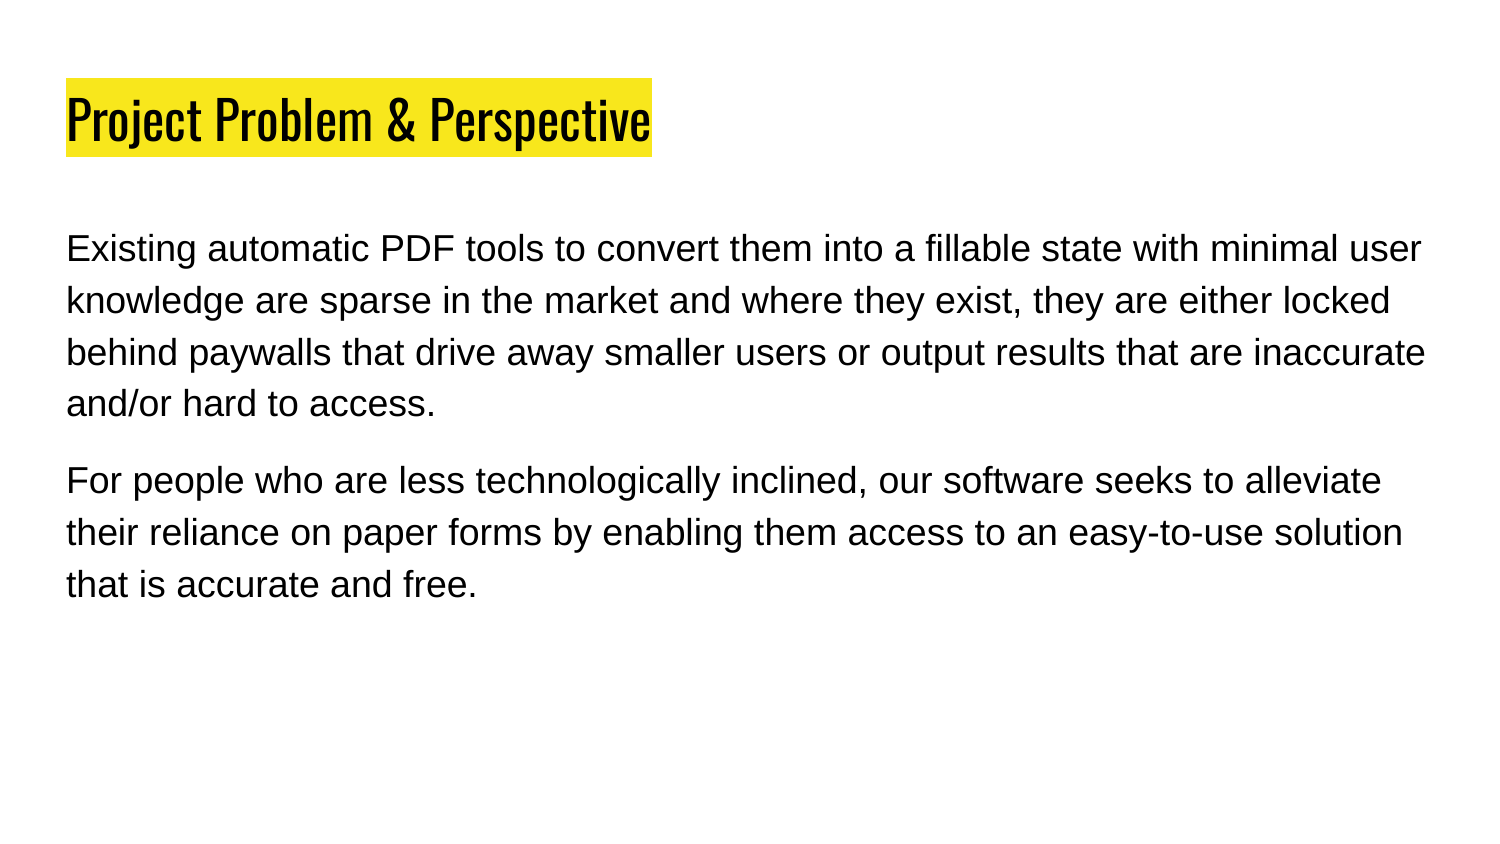

# Project Problem & Perspective
Existing automatic PDF tools to convert them into a fillable state with minimal user knowledge are sparse in the market and where they exist, they are either locked behind paywalls that drive away smaller users or output results that are inaccurate and/or hard to access.
For people who are less technologically inclined, our software seeks to alleviate their reliance on paper forms by enabling them access to an easy-to-use solution that is accurate and free.